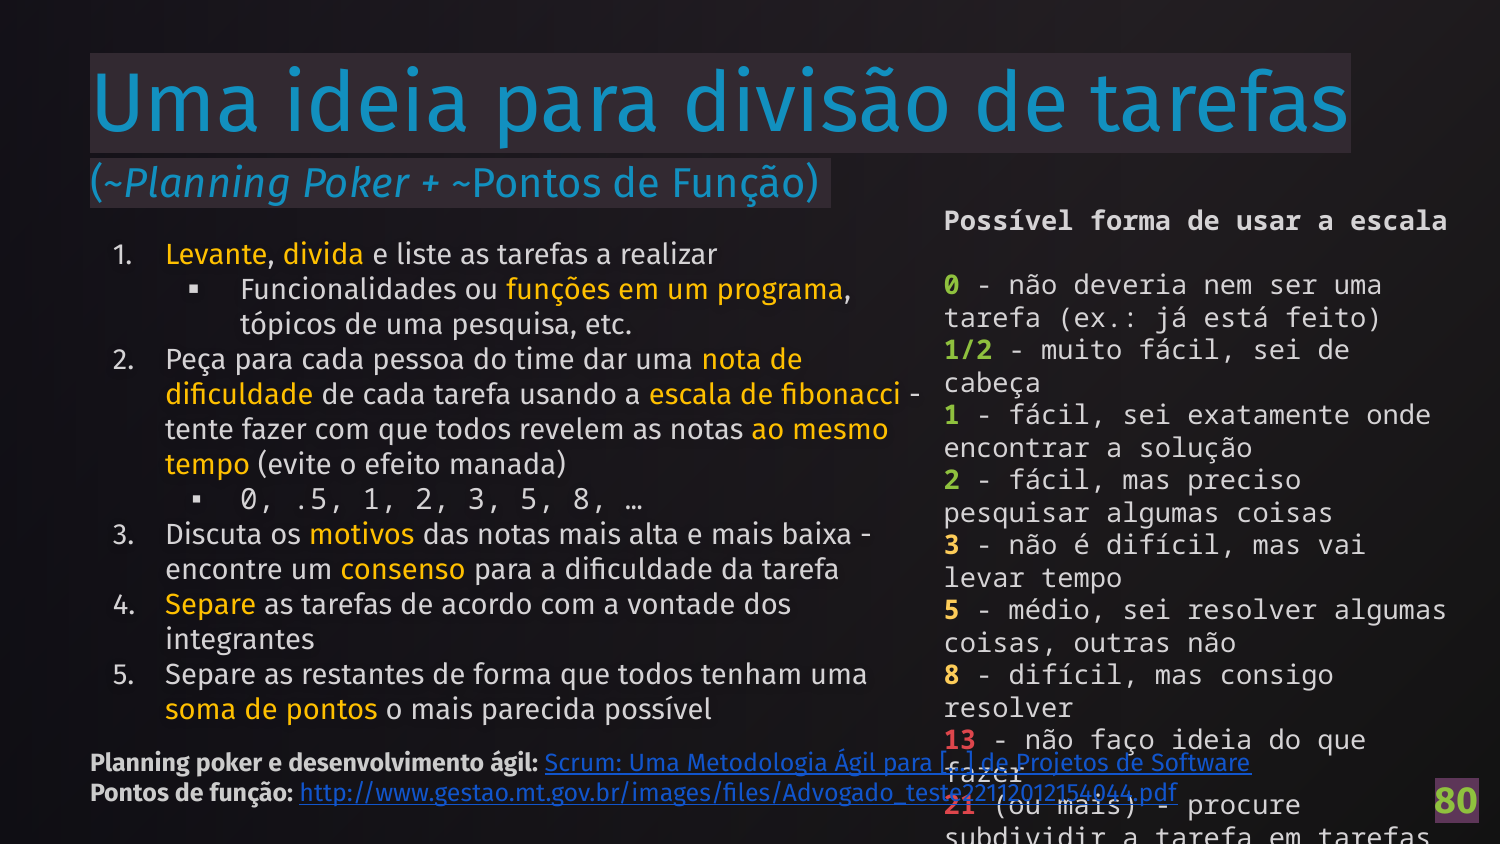

# Uma ideia para divisão de tarefas (~Planning Poker + ~Pontos de Função)
Possível forma de usar a escala

0 - não deveria nem ser uma tarefa (ex.: já está feito)
1/2 - muito fácil, sei de cabeça
1 - fácil, sei exatamente onde encontrar a solução
2 - fácil, mas preciso pesquisar algumas coisas
3 - não é difícil, mas vai levar tempo
5 - médio, sei resolver algumas coisas, outras não
8 - difícil, mas consigo resolver
13 - não faço ideia do que fazer
21 (ou mais) - procure subdividir a tarefa em tarefas menores

Levante, divida e liste as tarefas a realizar
Funcionalidades ou funções em um programa, tópicos de uma pesquisa, etc.
Peça para cada pessoa do time dar uma nota de dificuldade de cada tarefa usando a escala de fibonacci - tente fazer com que todos revelem as notas ao mesmo tempo (evite o efeito manada)
0, .5, 1, 2, 3, 5, 8, …
Discuta os motivos das notas mais alta e mais baixa - encontre um consenso para a dificuldade da tarefa
Separe as tarefas de acordo com a vontade dos integrantes
Separe as restantes de forma que todos tenham uma soma de pontos o mais parecida possível
Planning poker e desenvolvimento ágil: Scrum: Uma Metodologia Ágil para [...] de Projetos de Software
Pontos de função: http://www.gestao.mt.gov.br/images/files/Advogado_teste22112012154044.pdf
80